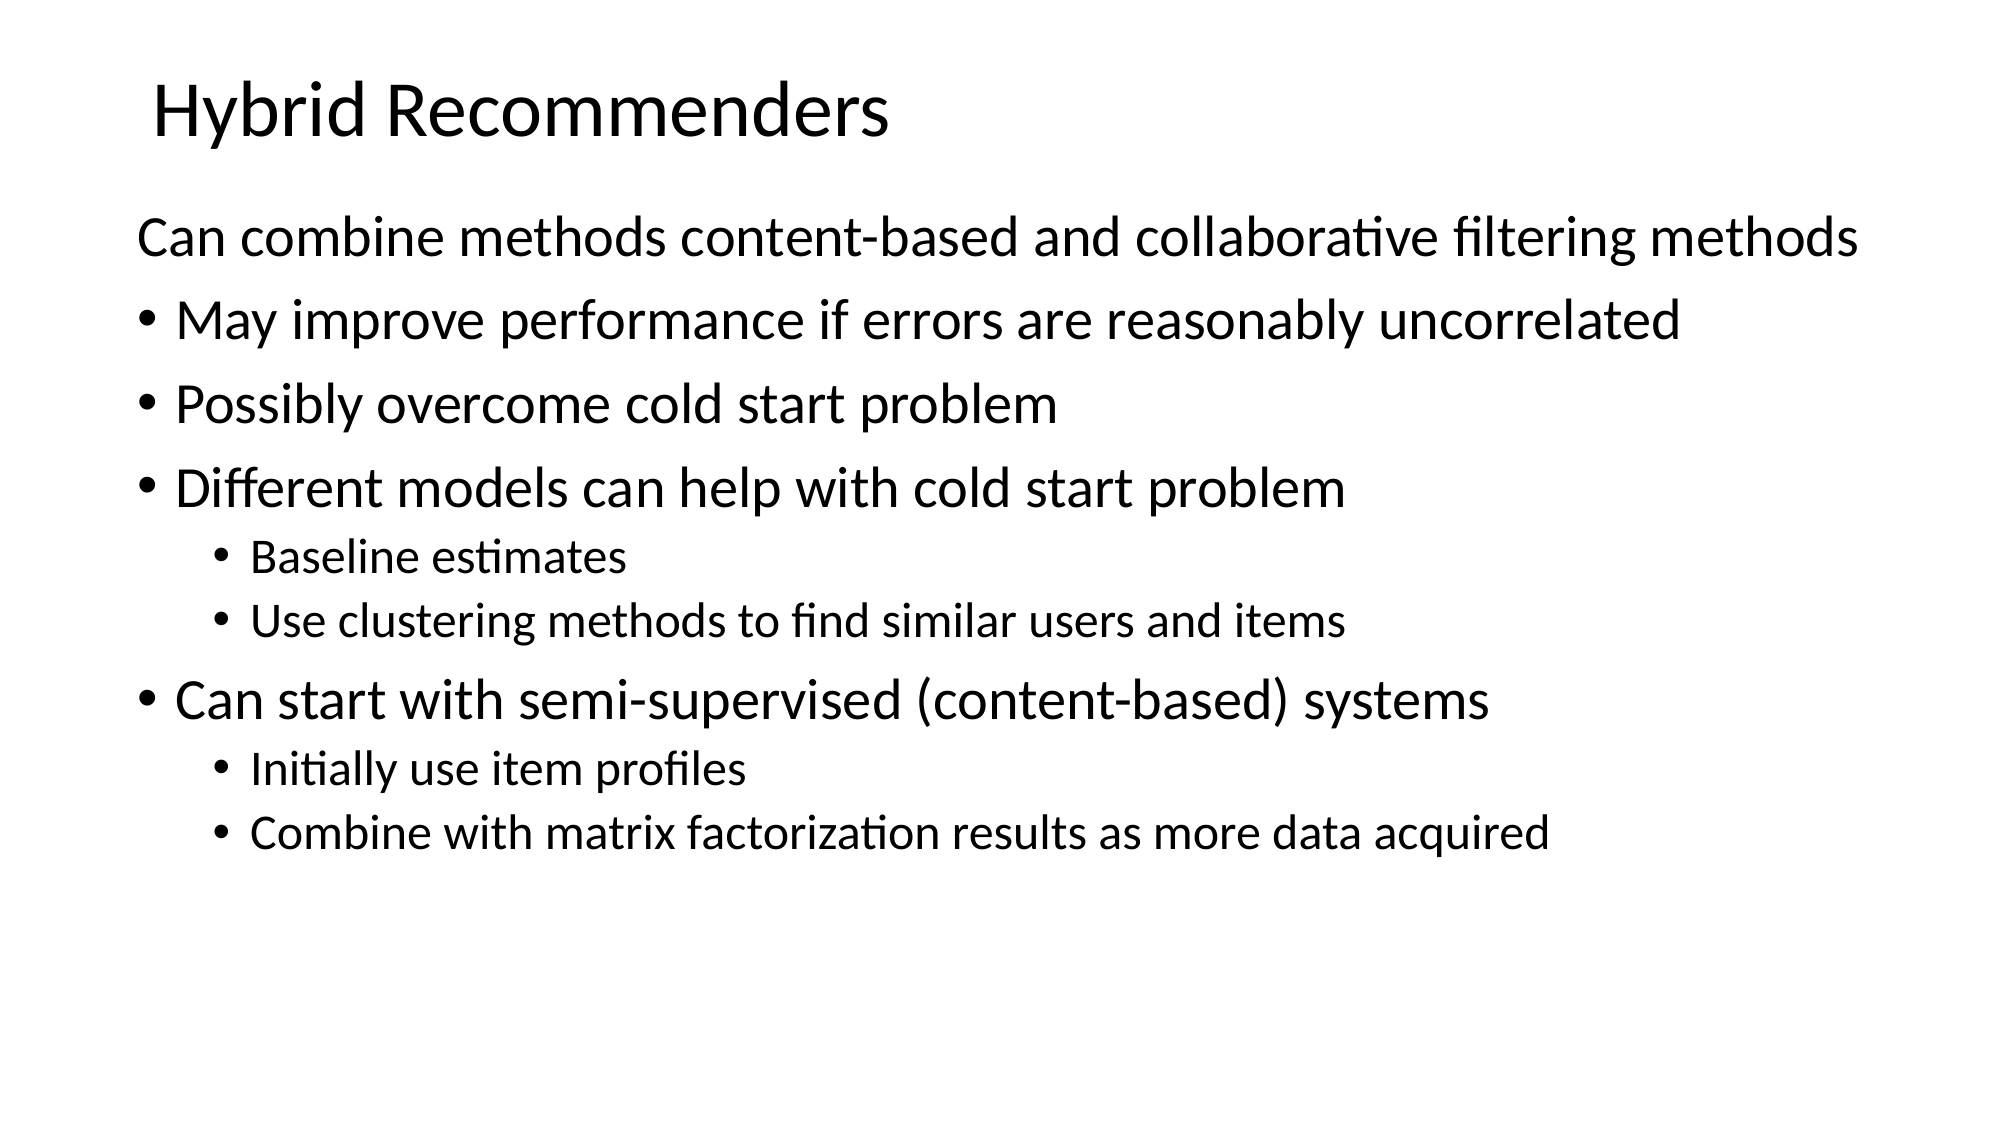

# Hybrid Recommenders
Can combine methods content-based and collaborative filtering methods
May improve performance if errors are reasonably uncorrelated
Possibly overcome cold start problem
Different models can help with cold start problem
Baseline estimates
Use clustering methods to find similar users and items
Can start with semi-supervised (content-based) systems
Initially use item profiles
Combine with matrix factorization results as more data acquired